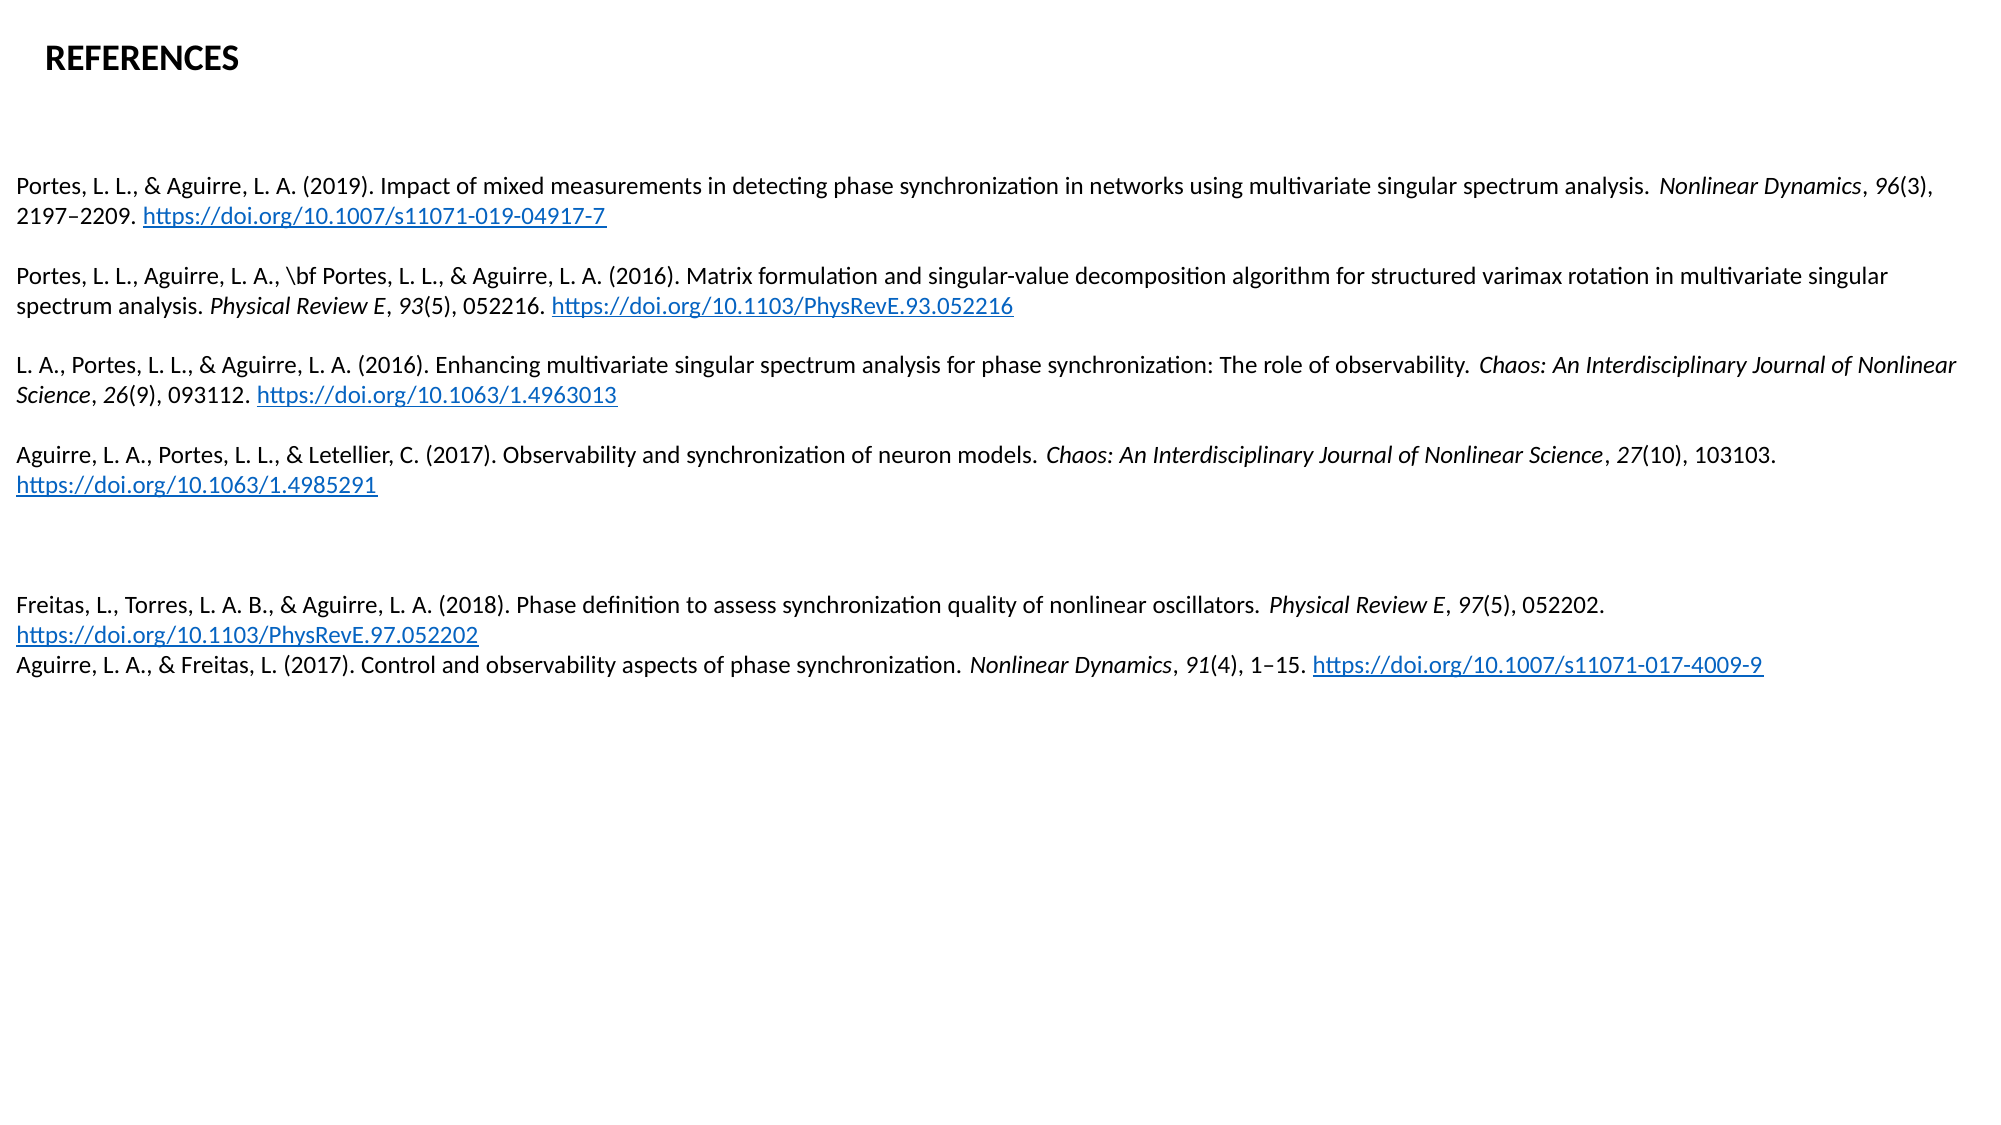

REFERENCES
Portes, L. L., & Aguirre, L. A. (2019). Impact of mixed measurements in detecting phase synchronization in networks using multivariate singular spectrum analysis. Nonlinear Dynamics, 96(3), 2197–2209. https://doi.org/10.1007/s11071-019-04917-7

Portes, L. L., Aguirre, L. A., \bf Portes, L. L., & Aguirre, L. A. (2016). Matrix formulation and singular-value decomposition algorithm for structured varimax rotation in multivariate singular spectrum analysis. Physical Review E, 93(5), 052216. https://doi.org/10.1103/PhysRevE.93.052216

L. A., Portes, L. L., & Aguirre, L. A. (2016). Enhancing multivariate singular spectrum analysis for phase synchronization: The role of observability. Chaos: An Interdisciplinary Journal of Nonlinear Science, 26(9), 093112. https://doi.org/10.1063/1.4963013

Aguirre, L. A., Portes, L. L., & Letellier, C. (2017). Observability and synchronization of neuron models. Chaos: An Interdisciplinary Journal of Nonlinear Science, 27(10), 103103. https://doi.org/10.1063/1.4985291

Freitas, L., Torres, L. A. B., & Aguirre, L. A. (2018). Phase definition to assess synchronization quality of nonlinear oscillators. Physical Review E, 97(5), 052202. https://doi.org/10.1103/PhysRevE.97.052202
Aguirre, L. A., & Freitas, L. (2017). Control and observability aspects of phase synchronization. Nonlinear Dynamics, 91(4), 1–15. https://doi.org/10.1007/s11071-017-4009-9